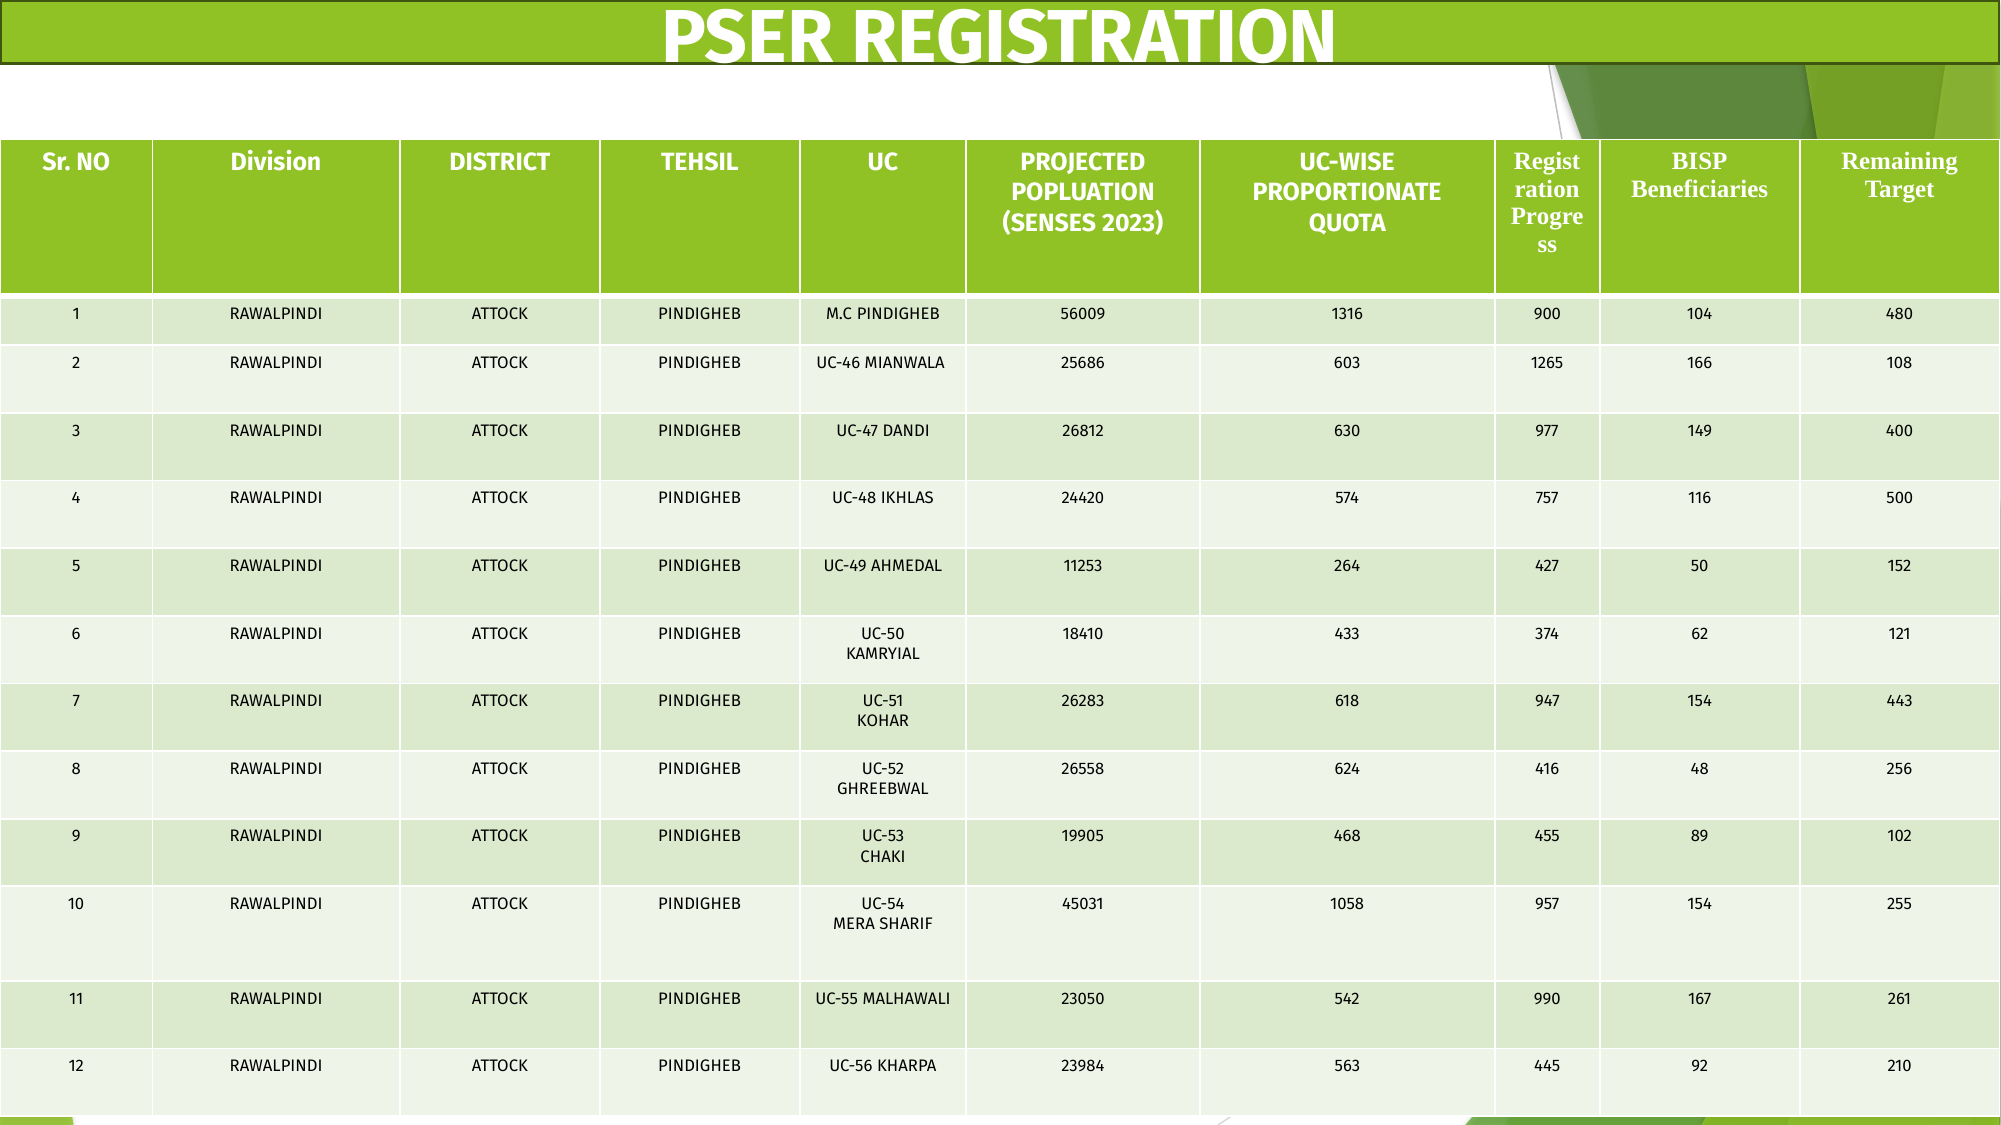

PSER REGISTRATION
| Sr. NO | Division | DISTRICT | TEHSIL | UC | PROJECTED POPLUATION (SENSES 2023) | UC-WISE PROPORTIONATE QUOTA | Registration Progress | BISP Beneficiaries | Remaining Target |
| --- | --- | --- | --- | --- | --- | --- | --- | --- | --- |
| 1 | RAWALPINDI | ATTOCK | PINDIGHEB | M.C PINDIGHEB | 56009 | 1316 | 900 | 104 | 480 |
| 2 | RAWALPINDI | ATTOCK | PINDIGHEB | UC-46 MIANWALA | 25686 | 603 | 1265 | 166 | 108 |
| 3 | RAWALPINDI | ATTOCK | PINDIGHEB | UC-47 DANDI | 26812 | 630 | 977 | 149 | 400 |
| 4 | RAWALPINDI | ATTOCK | PINDIGHEB | UC-48 IKHLAS | 24420 | 574 | 757 | 116 | 500 |
| 5 | RAWALPINDI | ATTOCK | PINDIGHEB | UC-49 AHMEDAL | 11253 | 264 | 427 | 50 | 152 |
| 6 | RAWALPINDI | ATTOCK | PINDIGHEB | UC-50 KAMRYIAL | 18410 | 433 | 374 | 62 | 121 |
| 7 | RAWALPINDI | ATTOCK | PINDIGHEB | UC-51 KOHAR | 26283 | 618 | 947 | 154 | 443 |
| 8 | RAWALPINDI | ATTOCK | PINDIGHEB | UC-52 GHREEBWAL | 26558 | 624 | 416 | 48 | 256 |
| 9 | RAWALPINDI | ATTOCK | PINDIGHEB | UC-53 CHAKI | 19905 | 468 | 455 | 89 | 102 |
| 10 | RAWALPINDI | ATTOCK | PINDIGHEB | UC-54 MERA SHARIF | 45031 | 1058 | 957 | 154 | 255 |
| 11 | RAWALPINDI | ATTOCK | PINDIGHEB | UC-55 MALHAWALI | 23050 | 542 | 990 | 167 | 261 |
| 12 | RAWALPINDI | ATTOCK | PINDIGHEB | UC-56 KHARPA | 23984 | 563 | 445 | 92 | 210 |